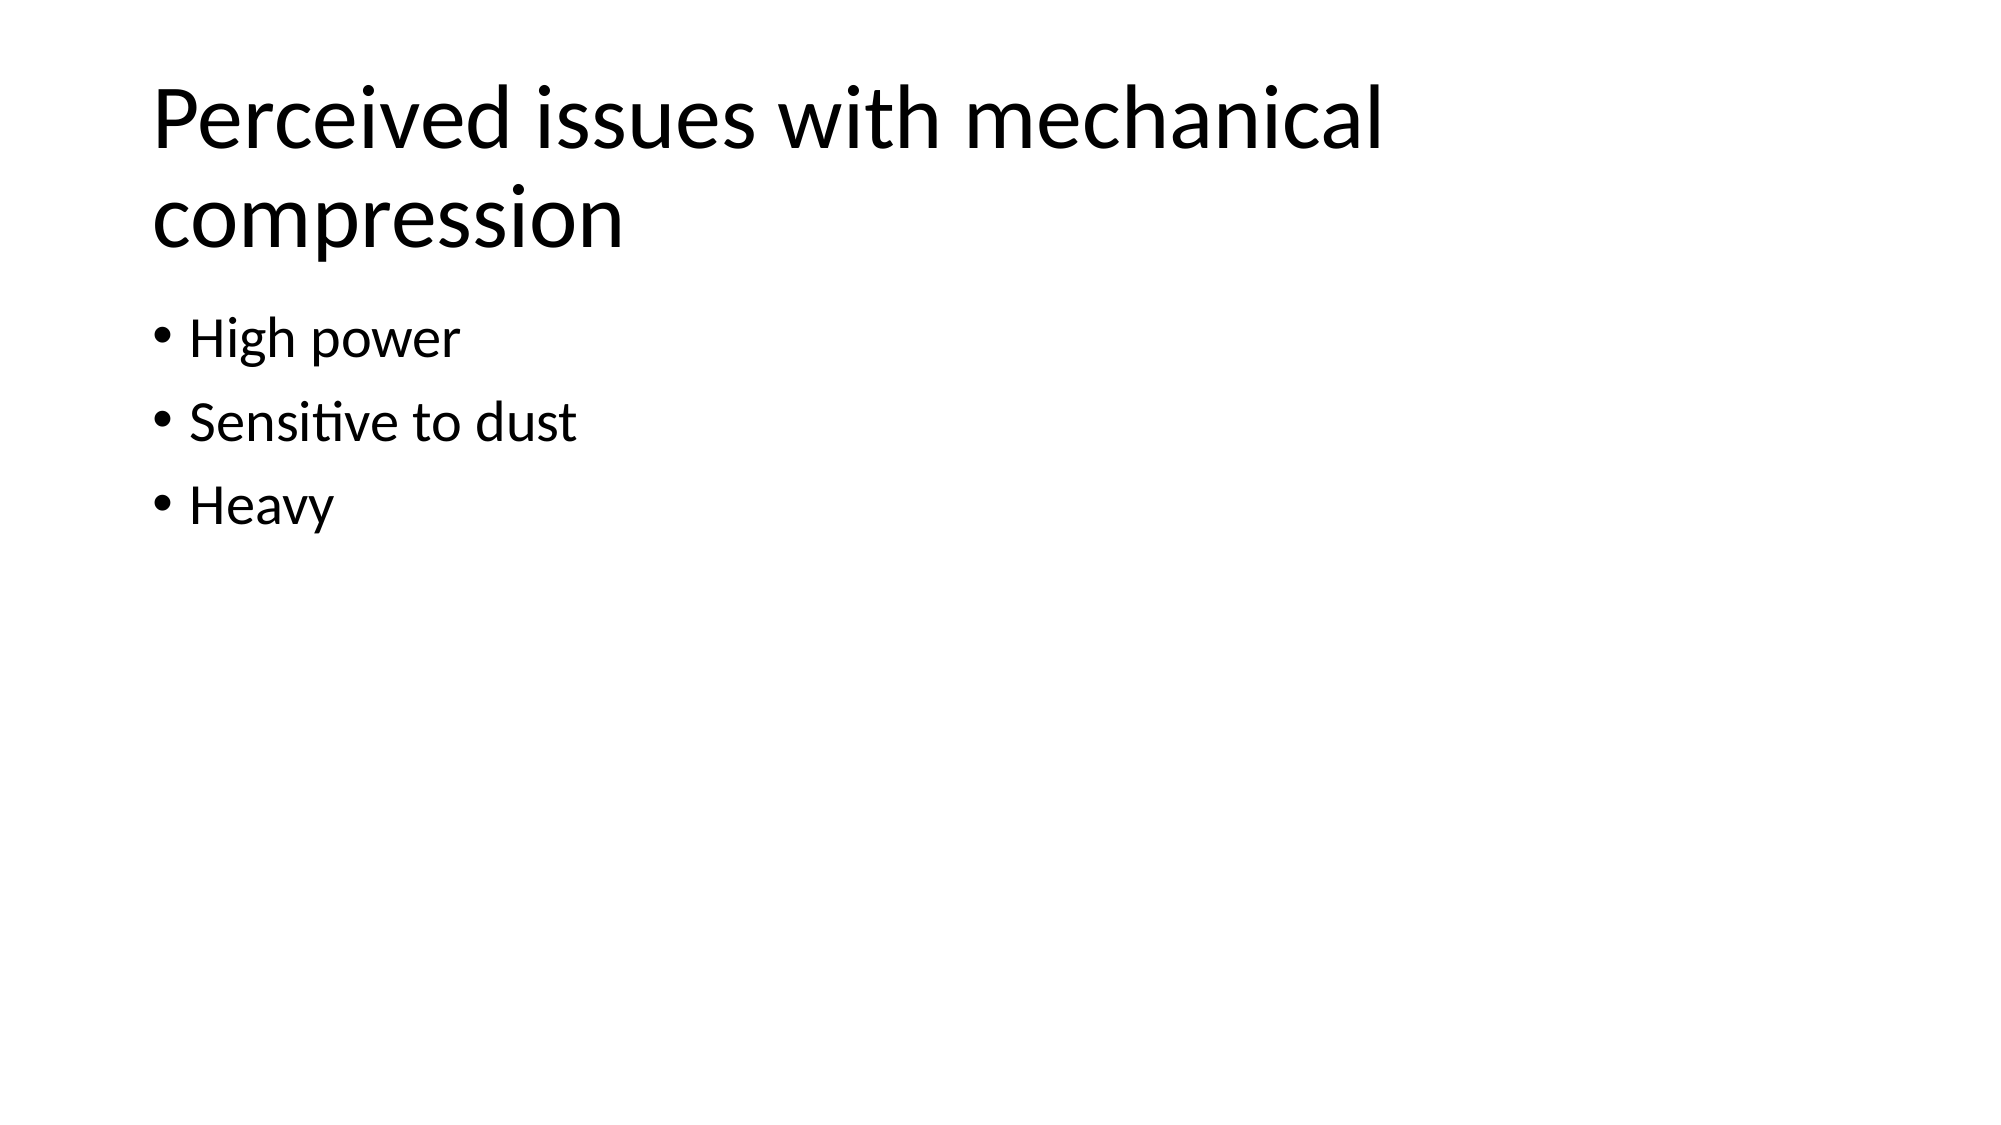

# Perceived issues with mechanical compression
High power
Sensitive to dust
Heavy